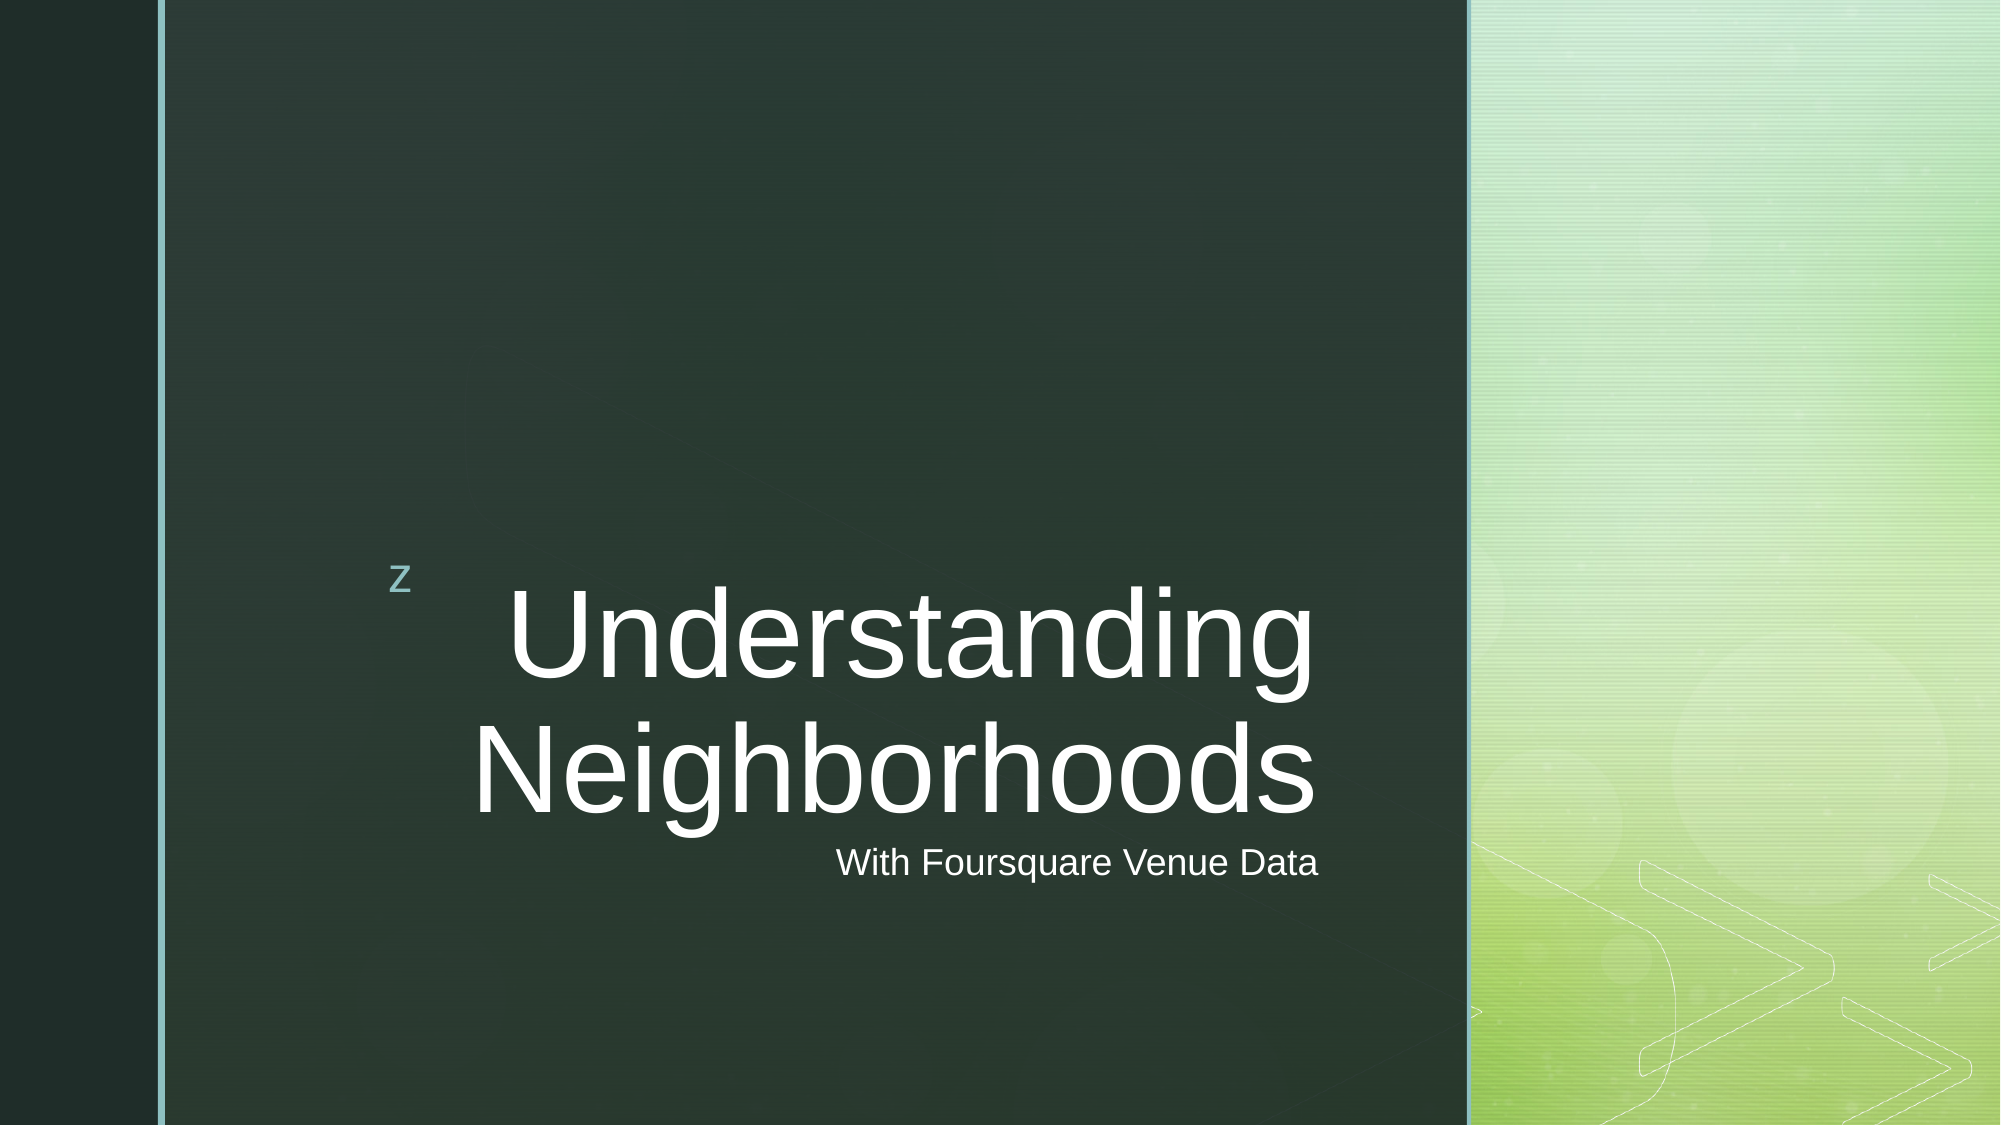

# Understanding Neighborhoods
With Foursquare Venue Data